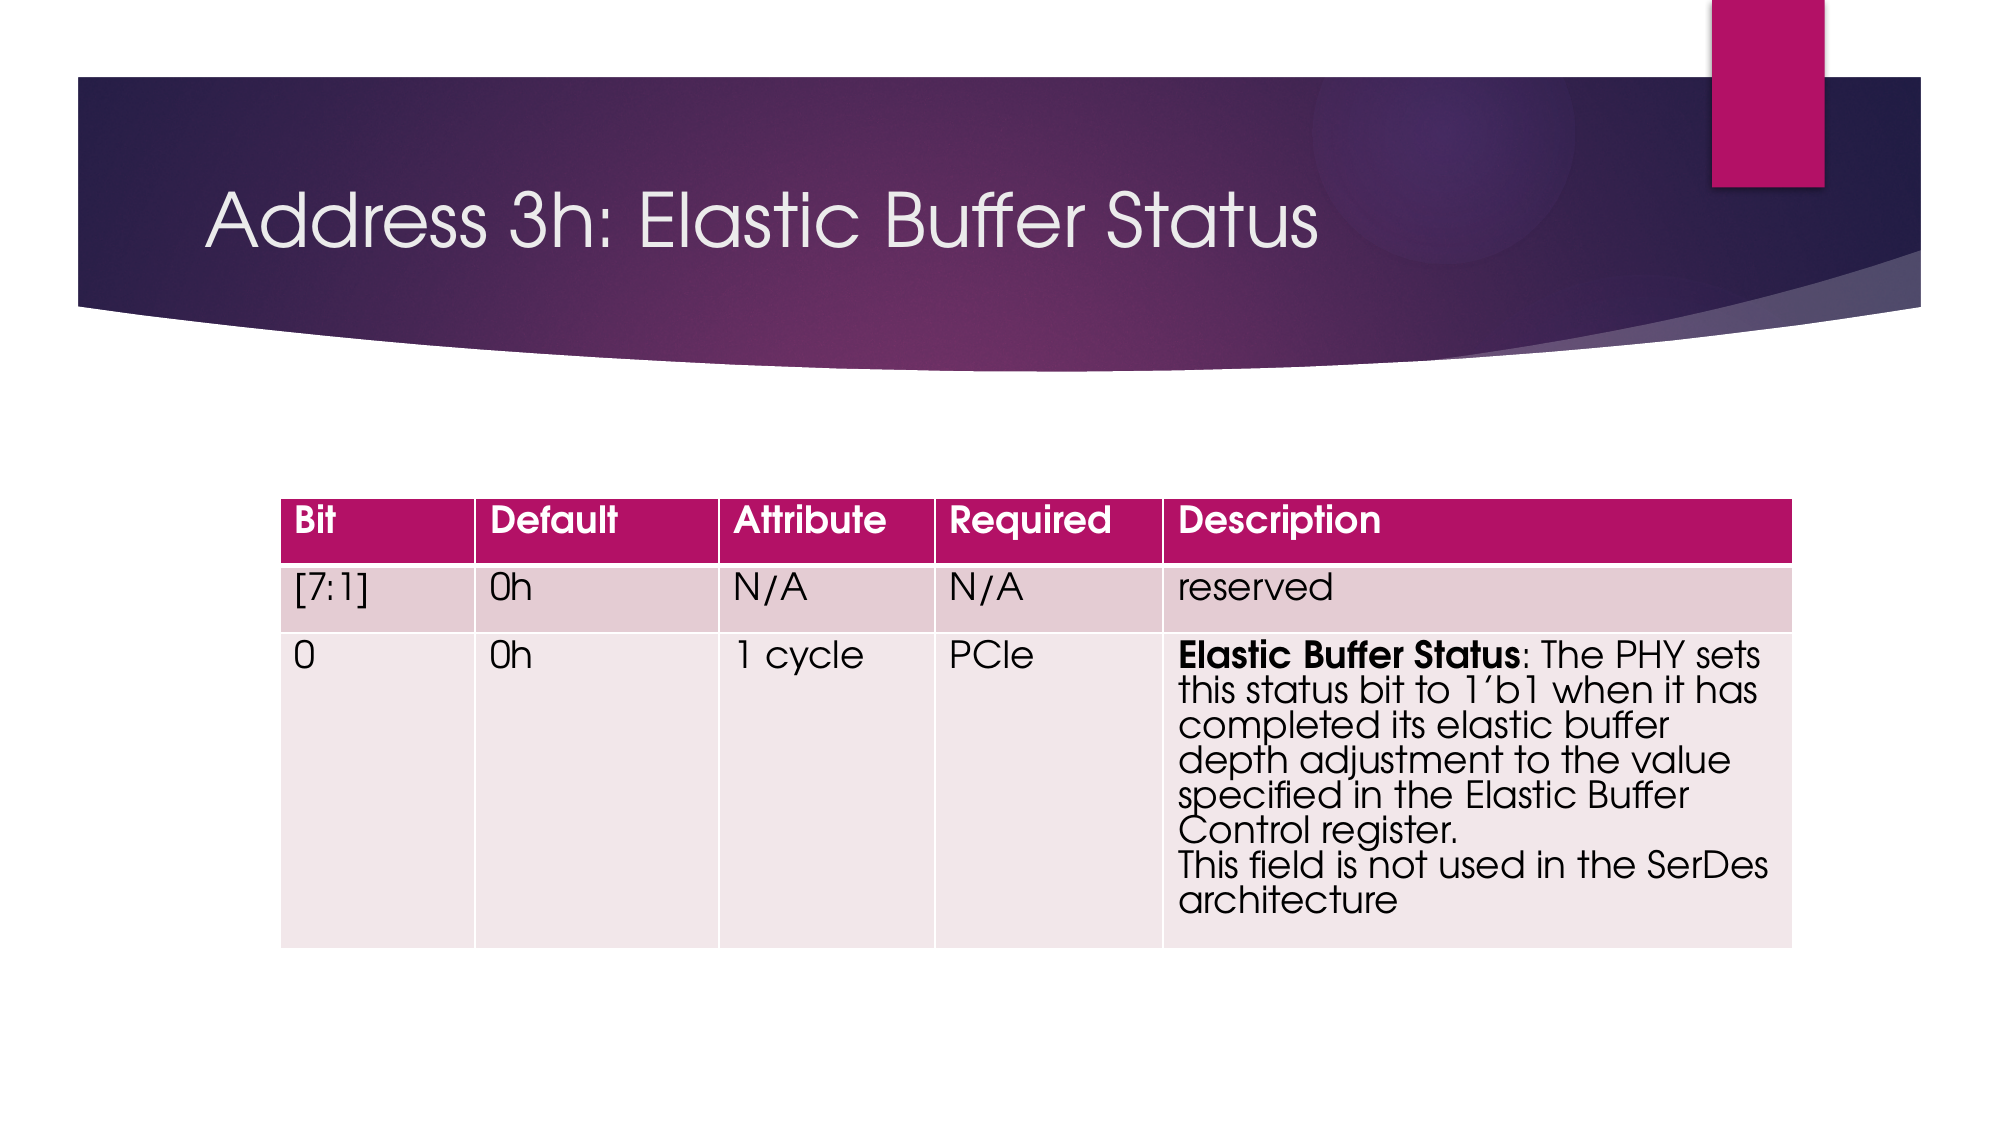

# Address 3h: Elastic Buffer Status
| Bit | Default | Attribute | Required | Description |
| --- | --- | --- | --- | --- |
| [7:1] | 0h | N/A | N/A | reserved |
| 0 | 0h | 1 cycle | PCIe | Elastic Buffer Status: The PHY sets this status bit to 1’b1 when it has completed its elastic buffer depth adjustment to the value specified in the Elastic Buffer Control register. This field is not used in the SerDes architecture |